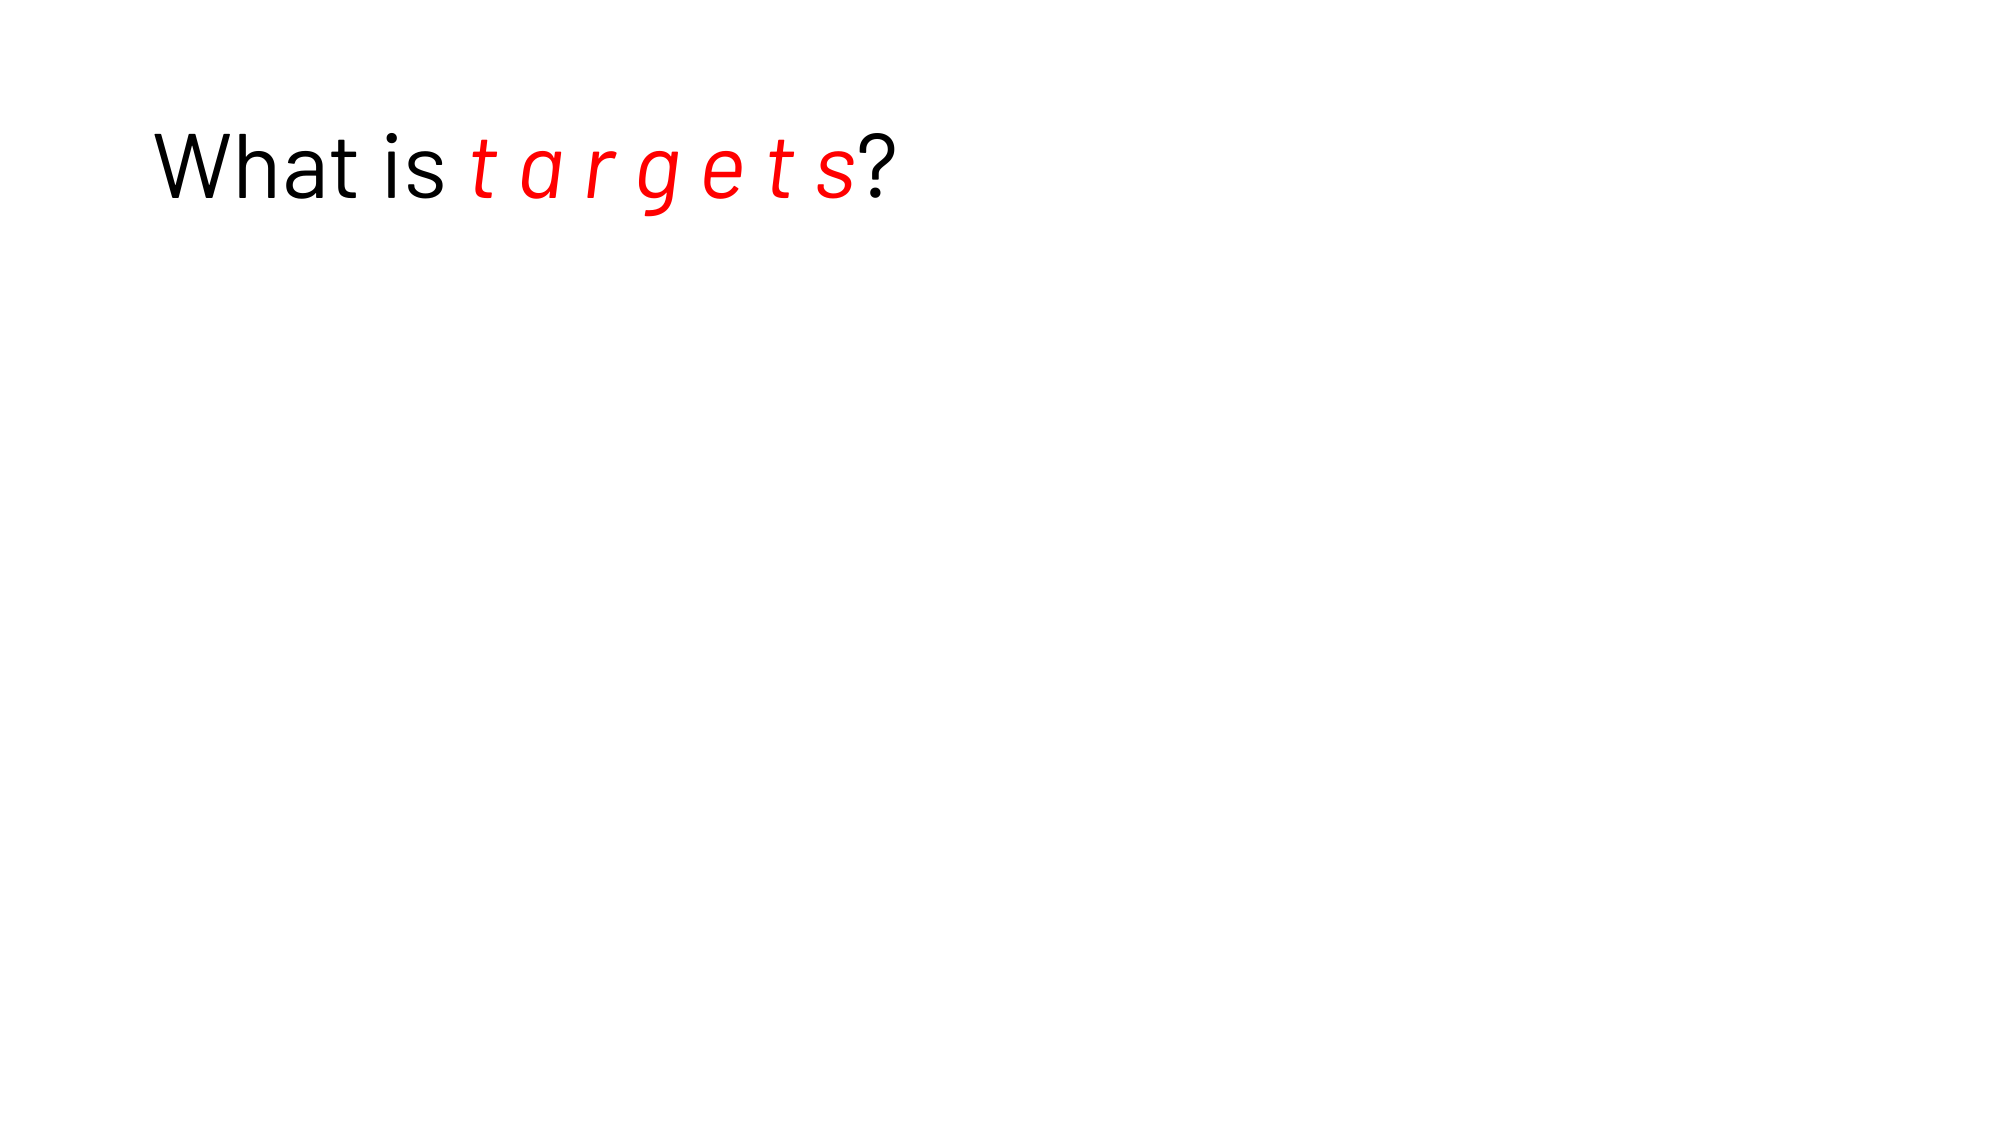

# What is t a r g e t s?